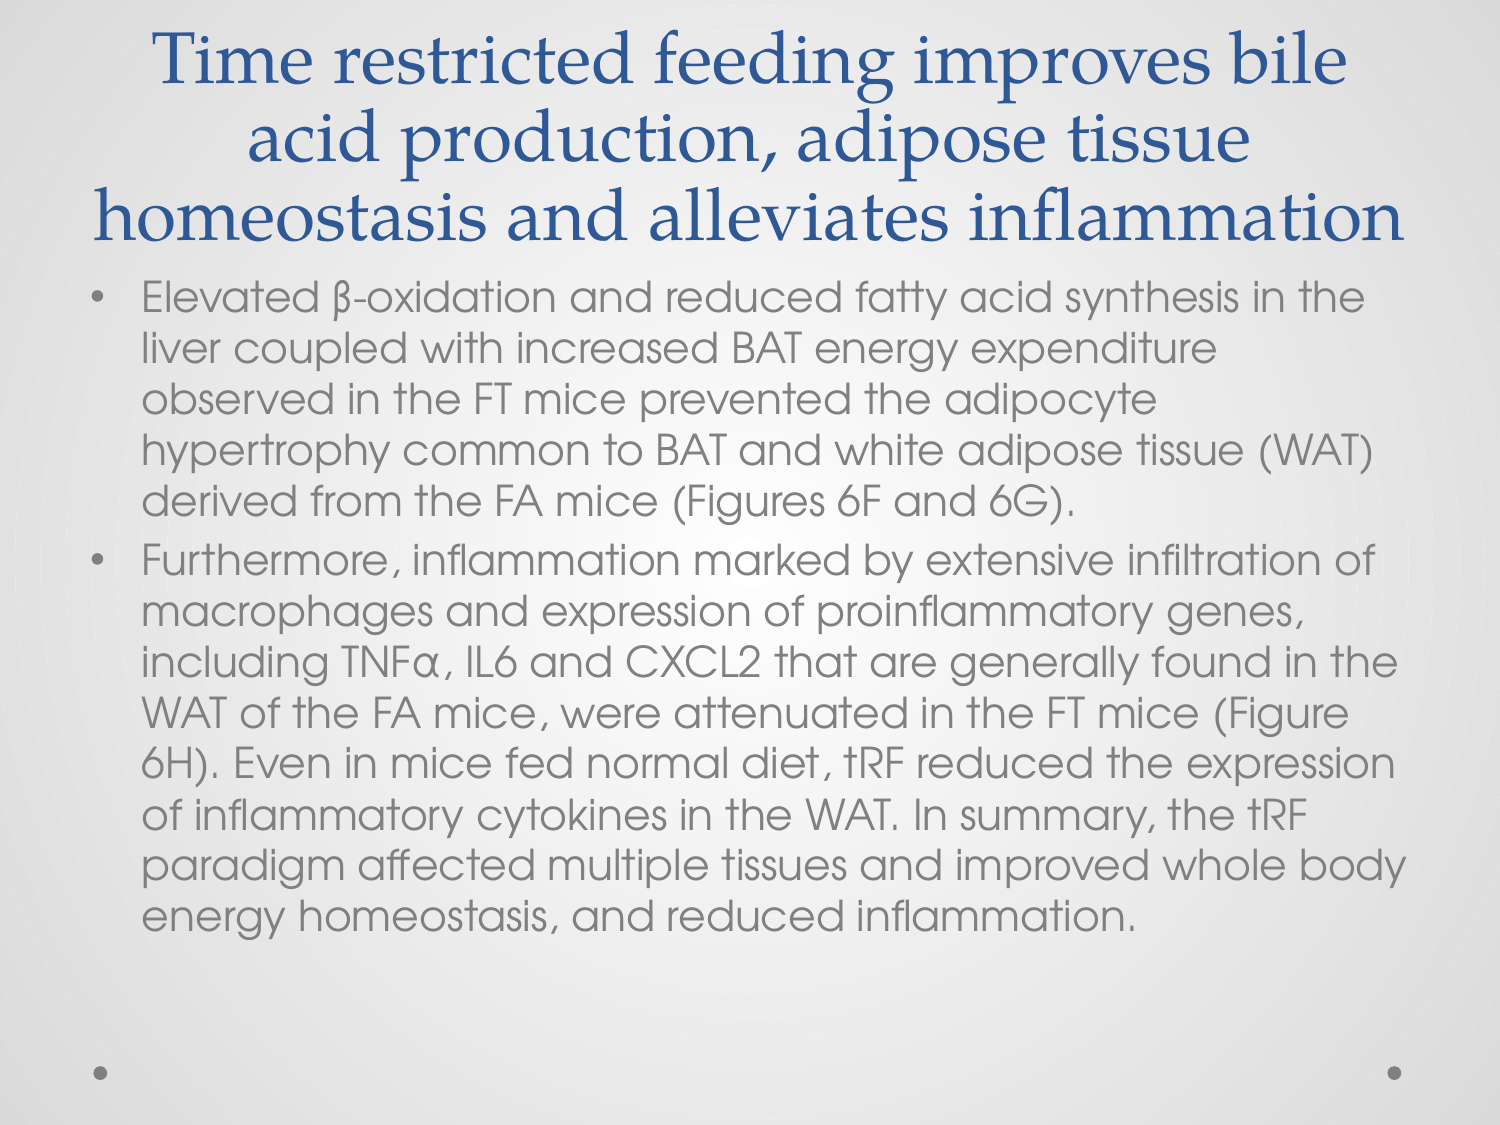

# Time restricted feeding improves bile acid production, adipose tissue homeostasis and alleviates inflammation
Elevated β-oxidation and reduced fatty acid synthesis in the liver coupled with increased BAT energy expenditure observed in the FT mice prevented the adipocyte hypertrophy common to BAT and white adipose tissue (WAT) derived from the FA mice (Figures 6F and 6G).
Furthermore, inflammation marked by extensive infiltration of macrophages and expression of proinflammatory genes, including TNFα, IL6 and CXCL2 that are generally found in the WAT of the FA mice, were attenuated in the FT mice (Figure 6H). Even in mice fed normal diet, tRF reduced the expression of inflammatory cytokines in the WAT. In summary, the tRF paradigm affected multiple tissues and improved whole body energy homeostasis, and reduced inflammation.